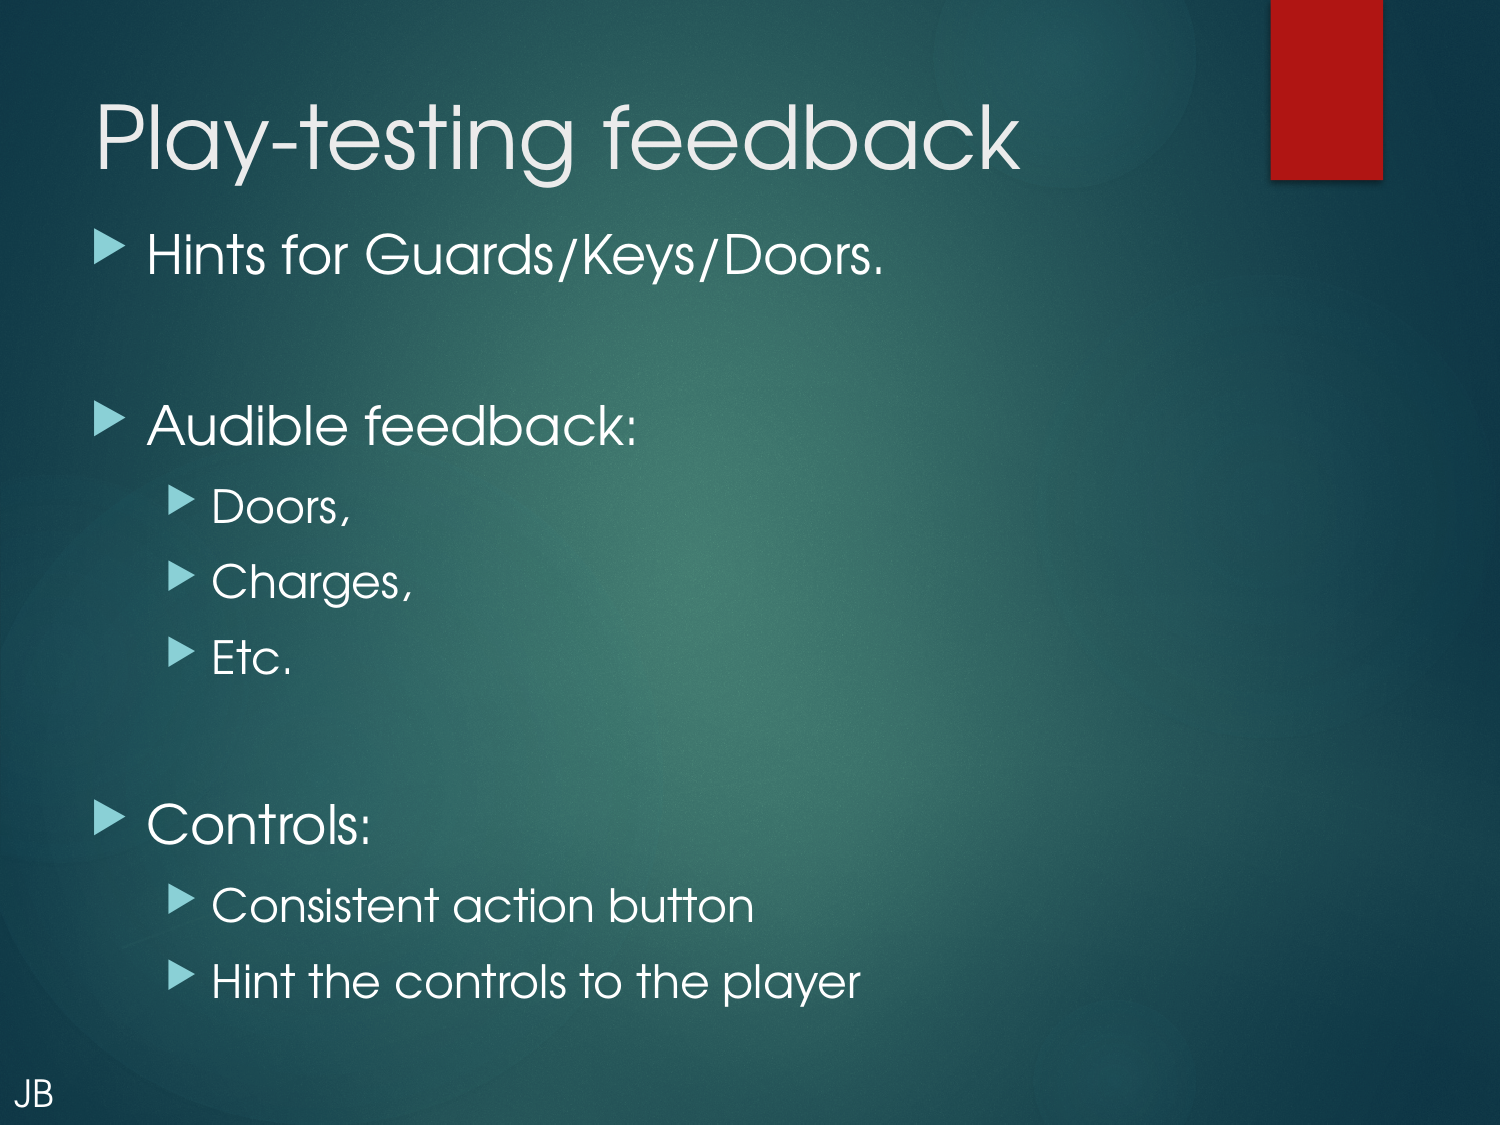

# Play-testing feedback
Hints for Guards/Keys/Doors.

Audible feedback:
Doors,
Charges,
Etc.

Controls:
Consistent action button
Hint the controls to the player
JB